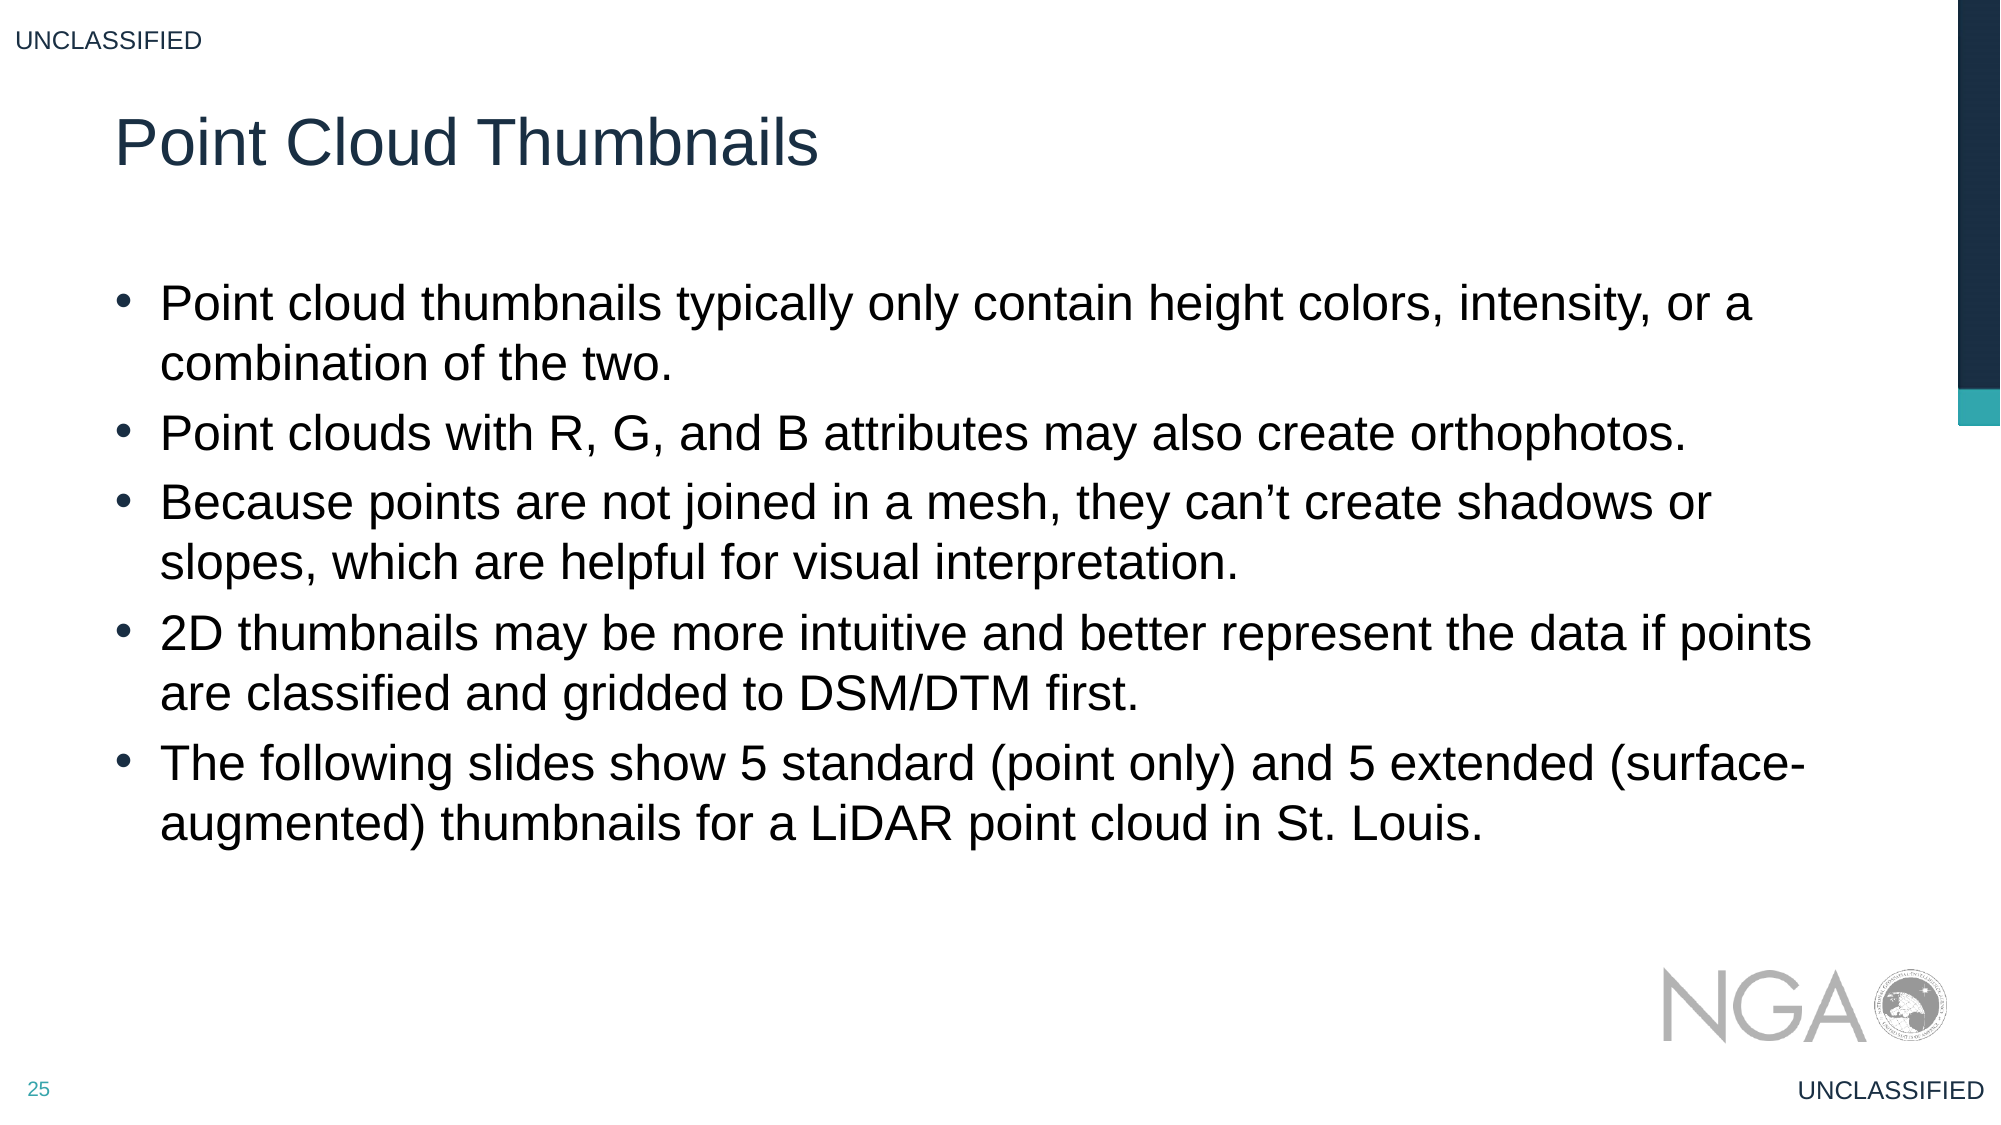

UNCLASSIFIED
# Point Cloud Thumbnails
Point cloud thumbnails typically only contain height colors, intensity, or a combination of the two.
Point clouds with R, G, and B attributes may also create orthophotos.
Because points are not joined in a mesh, they can’t create shadows or slopes, which are helpful for visual interpretation.
2D thumbnails may be more intuitive and better represent the data if points are classified and gridded to DSM/DTM first.
The following slides show 5 standard (point only) and 5 extended (surface-augmented) thumbnails for a LiDAR point cloud in St. Louis.
UNCLASSIFIED